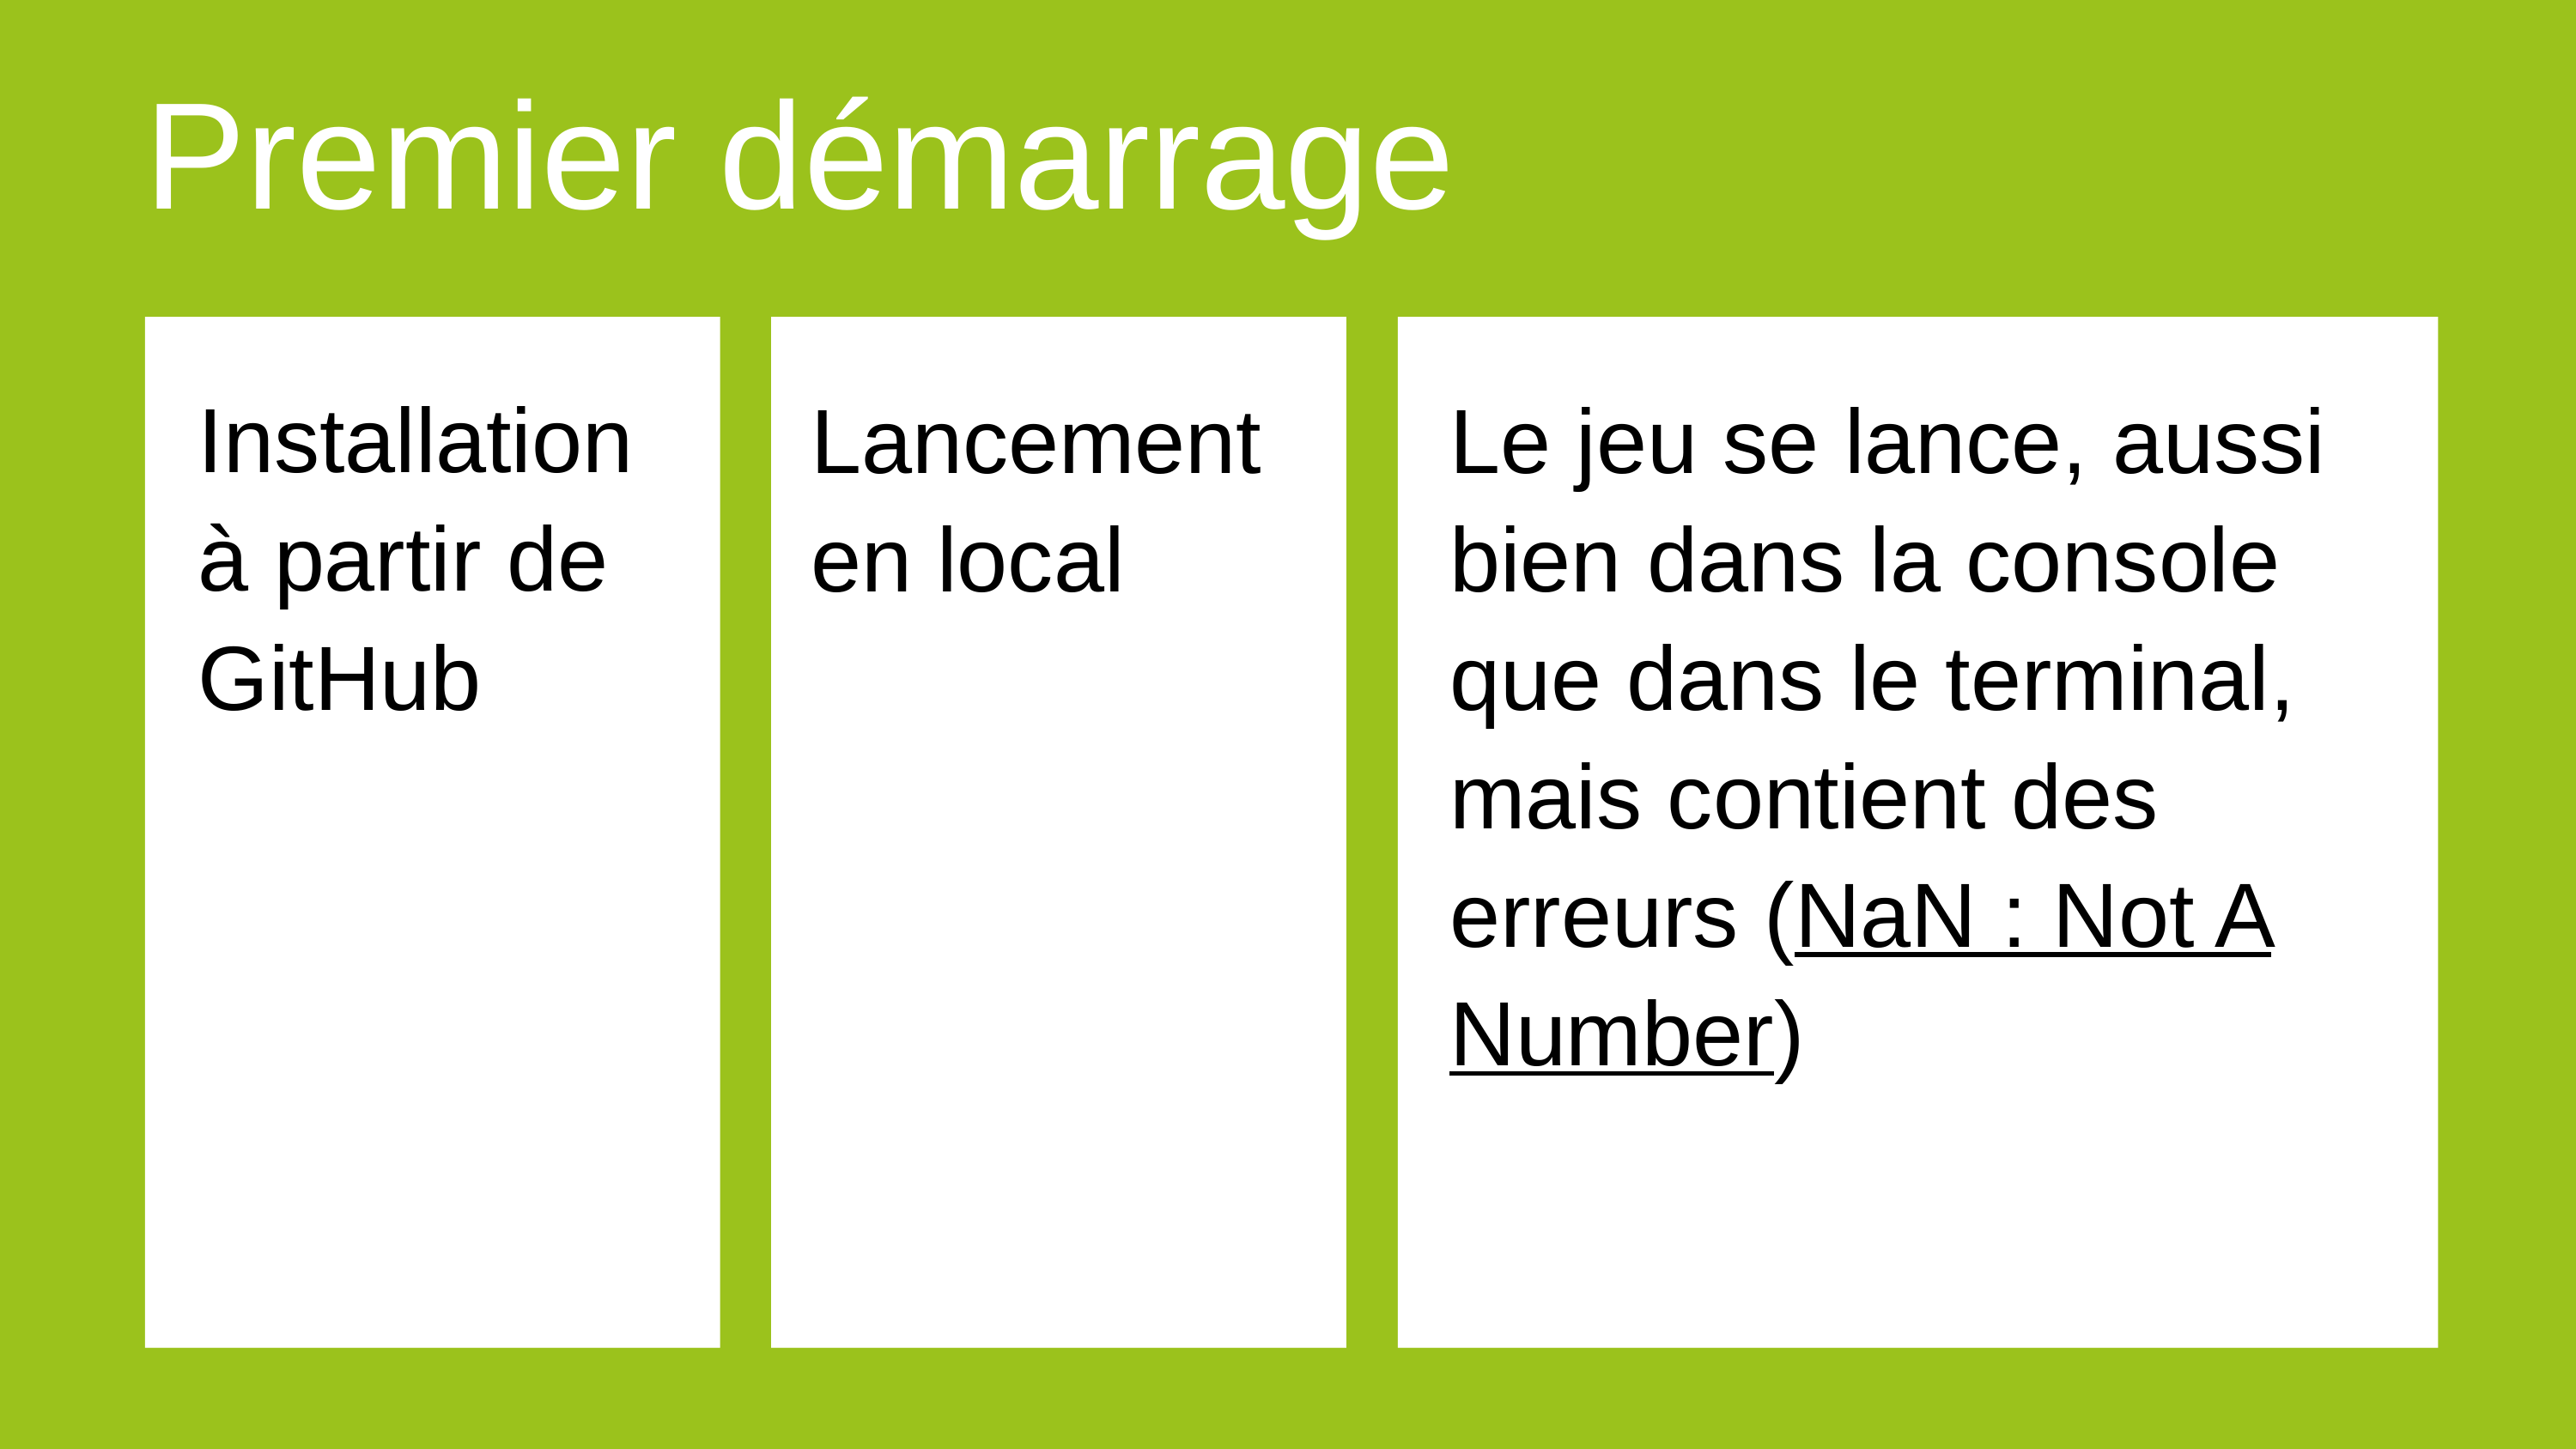

Premier démarrage

Installation à partir de GitHub

Lancement en local

Le jeu se lance, aussi bien dans la console que dans le terminal, mais contient des erreurs (NaN : Not A Number)